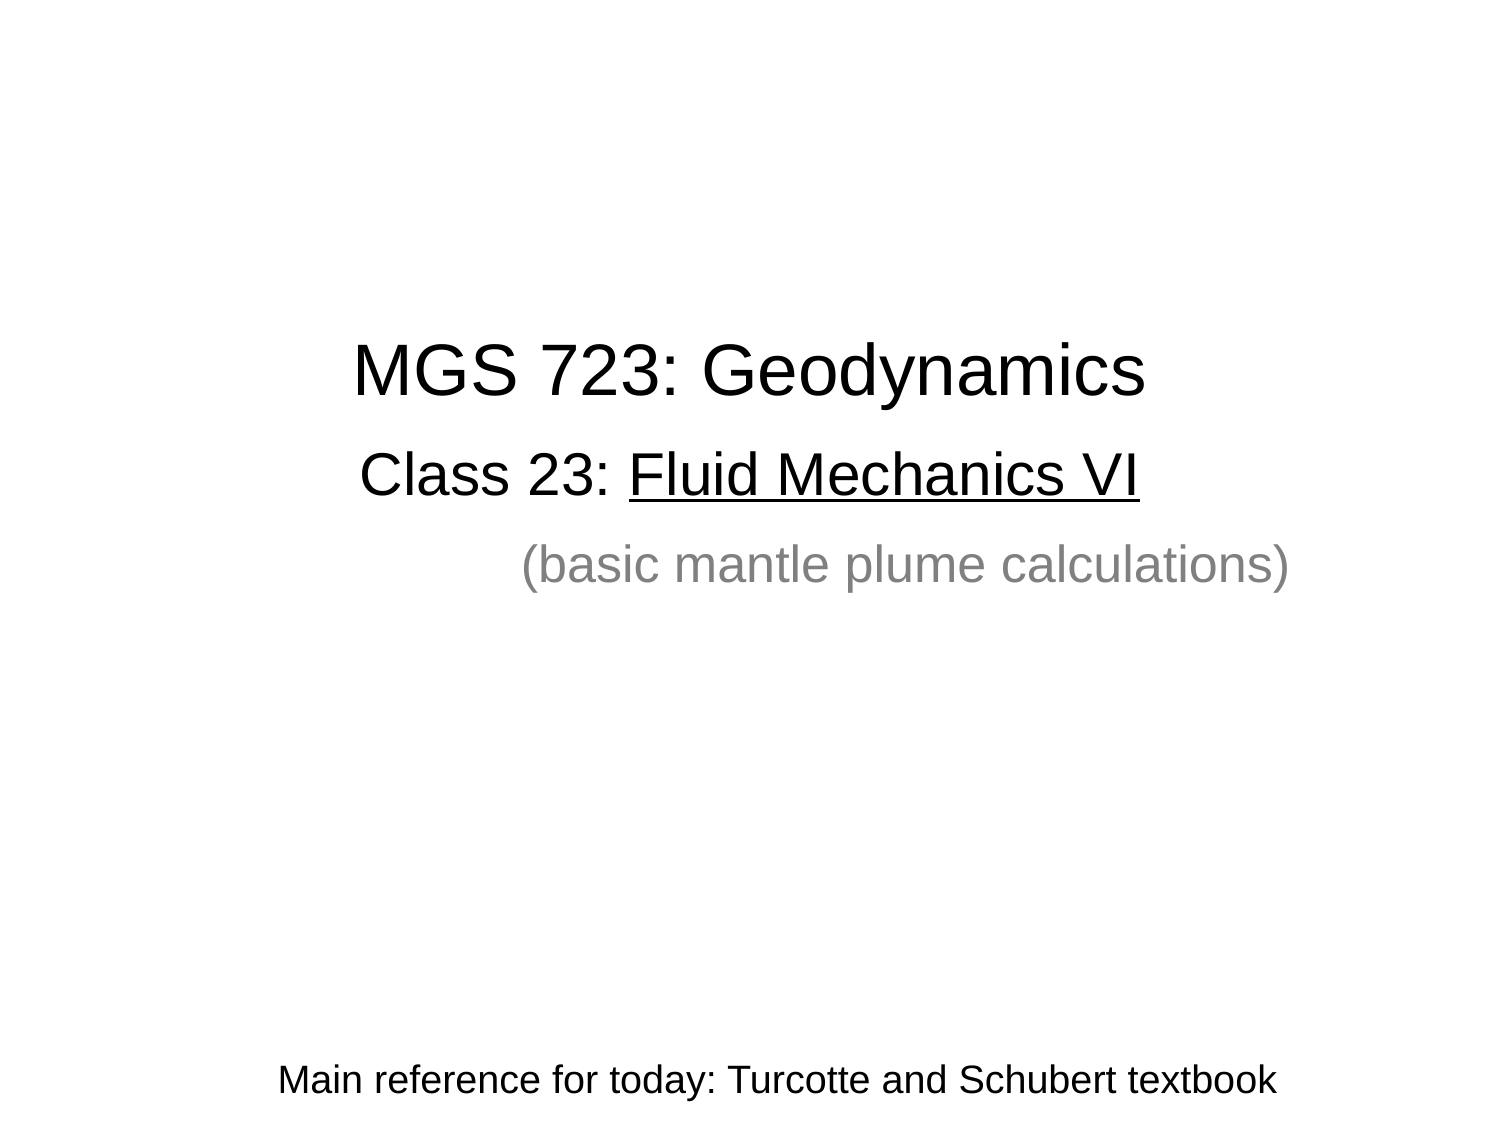

MGS 723: Geodynamics

Class 23: Fluid Mechanics VI
(basic mantle plume calculations)
Main reference for today: Turcotte and Schubert textbook